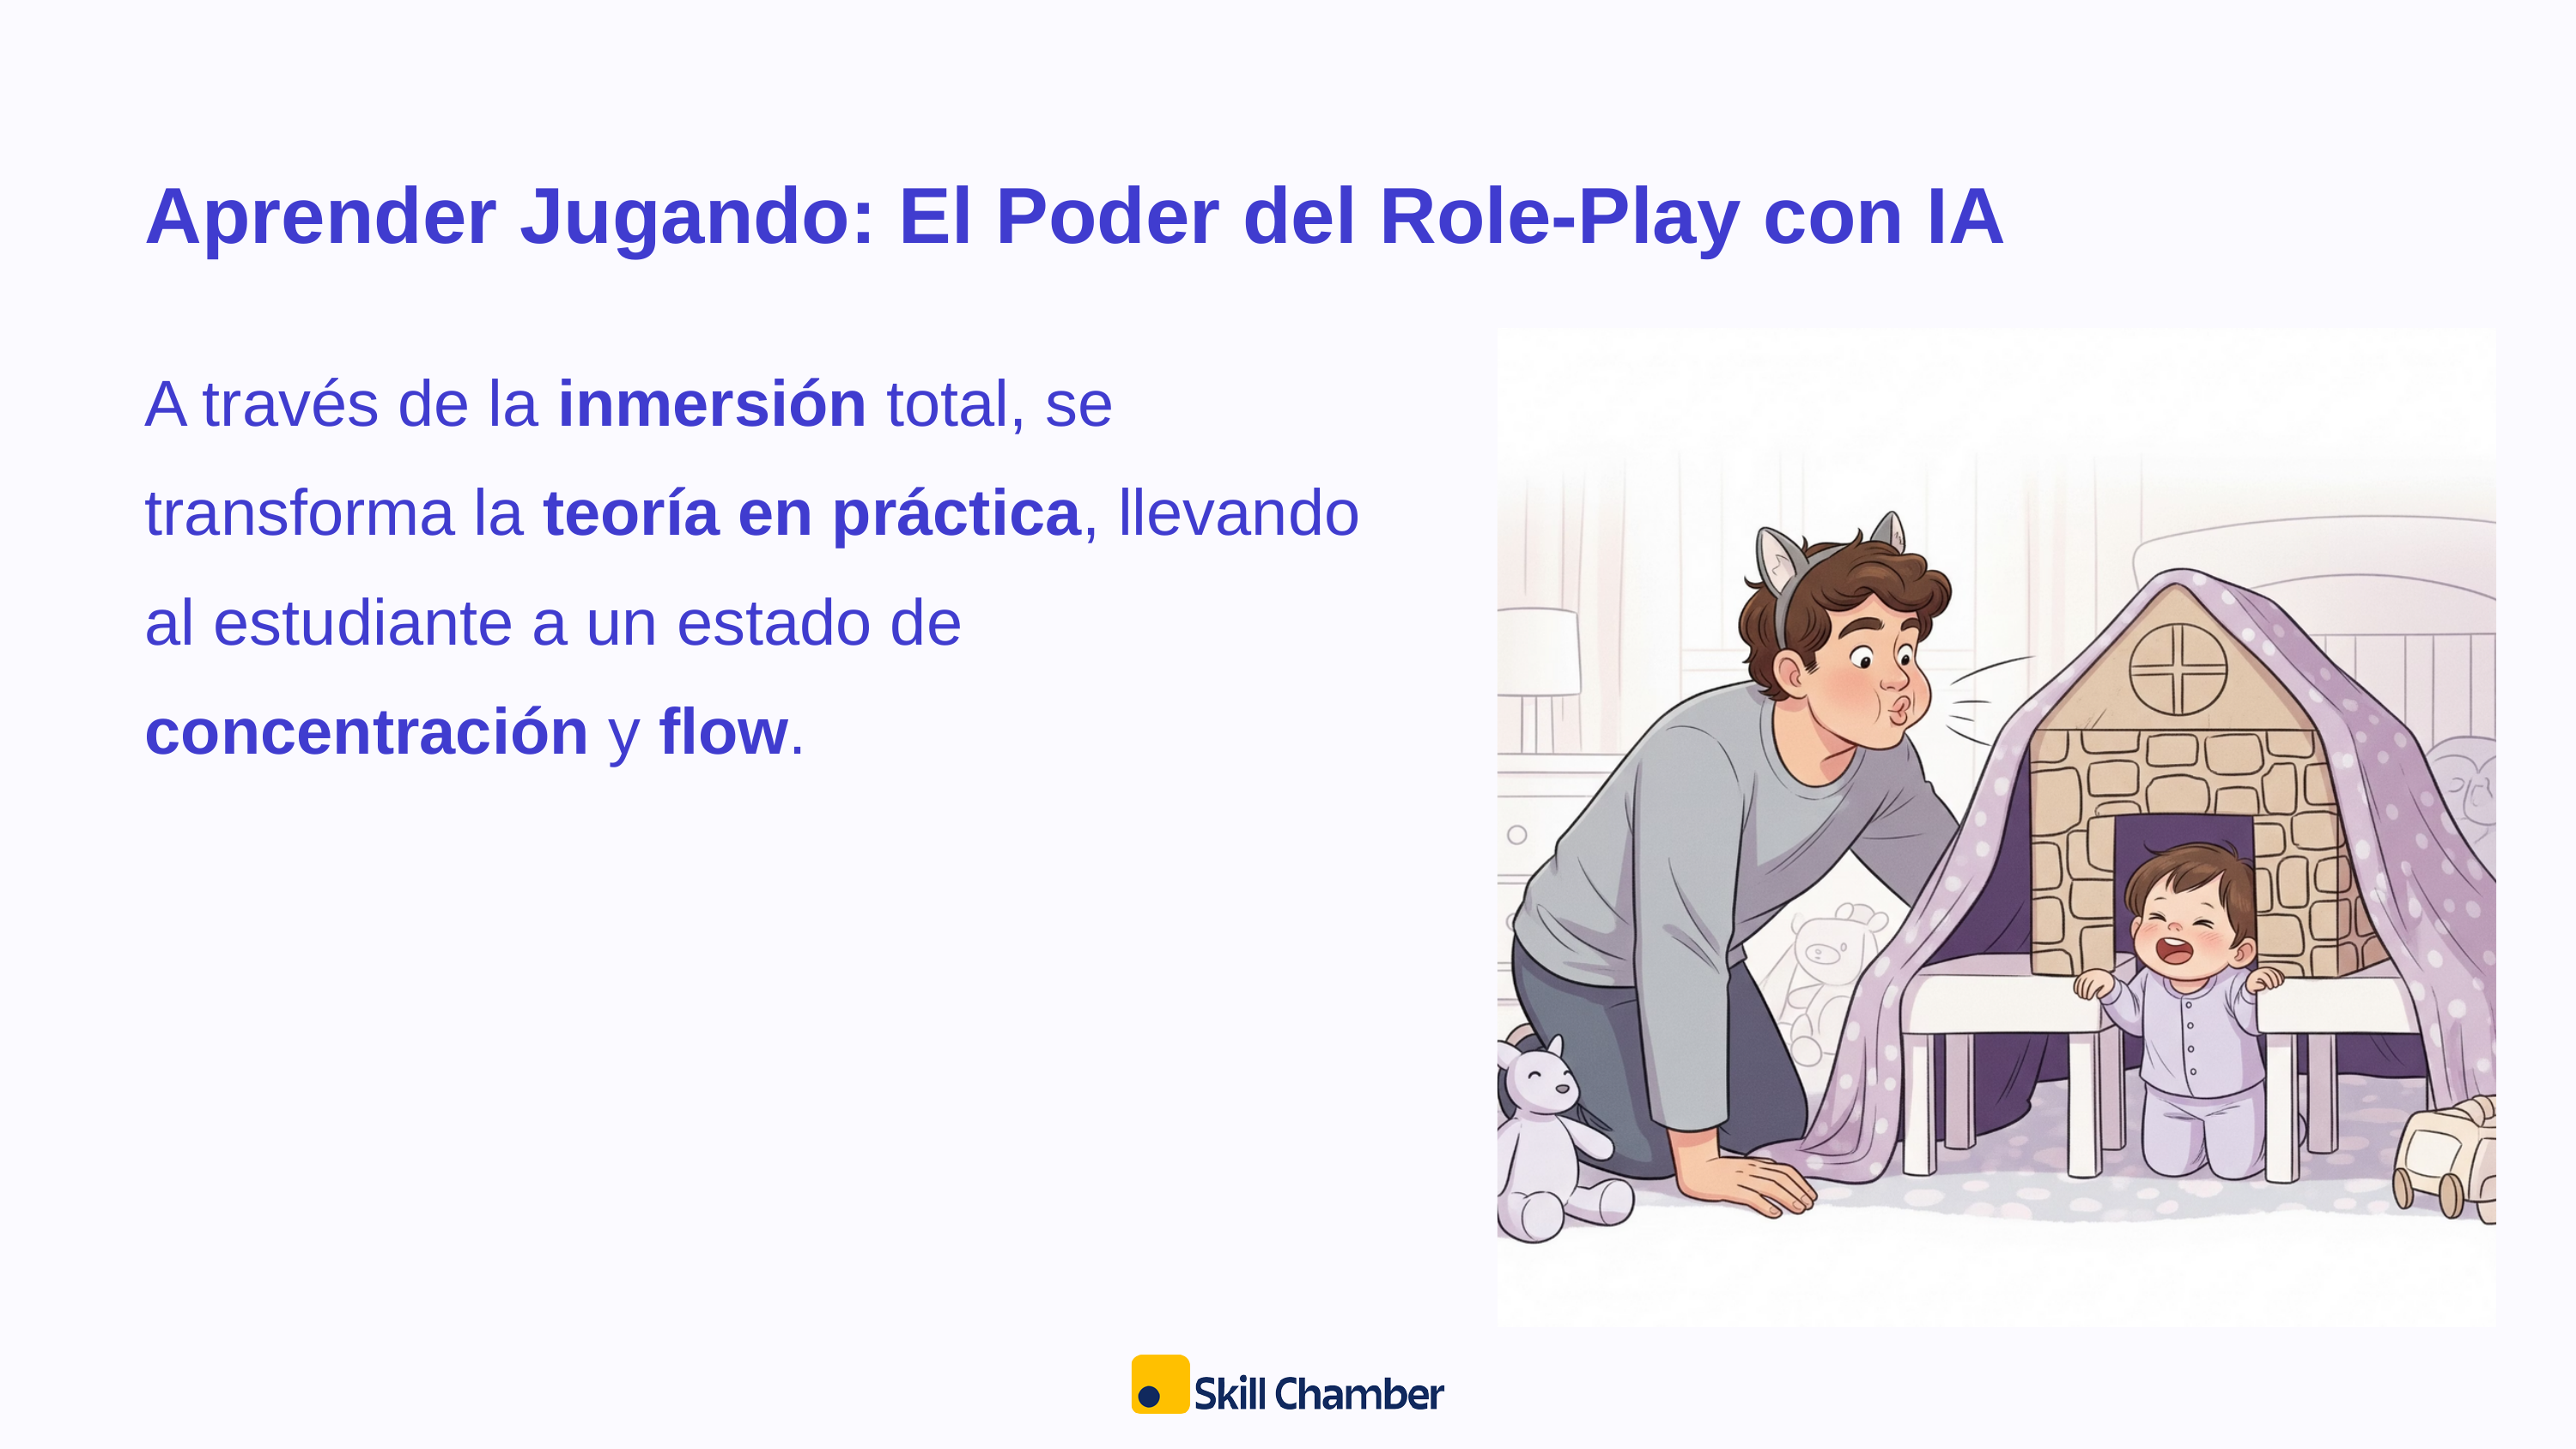

Aprender Jugando: El Poder del Role-Play con IA

A través de la inmersión total, se transforma la teoría en práctica, llevando al estudiante a un estado de concentración y flow.